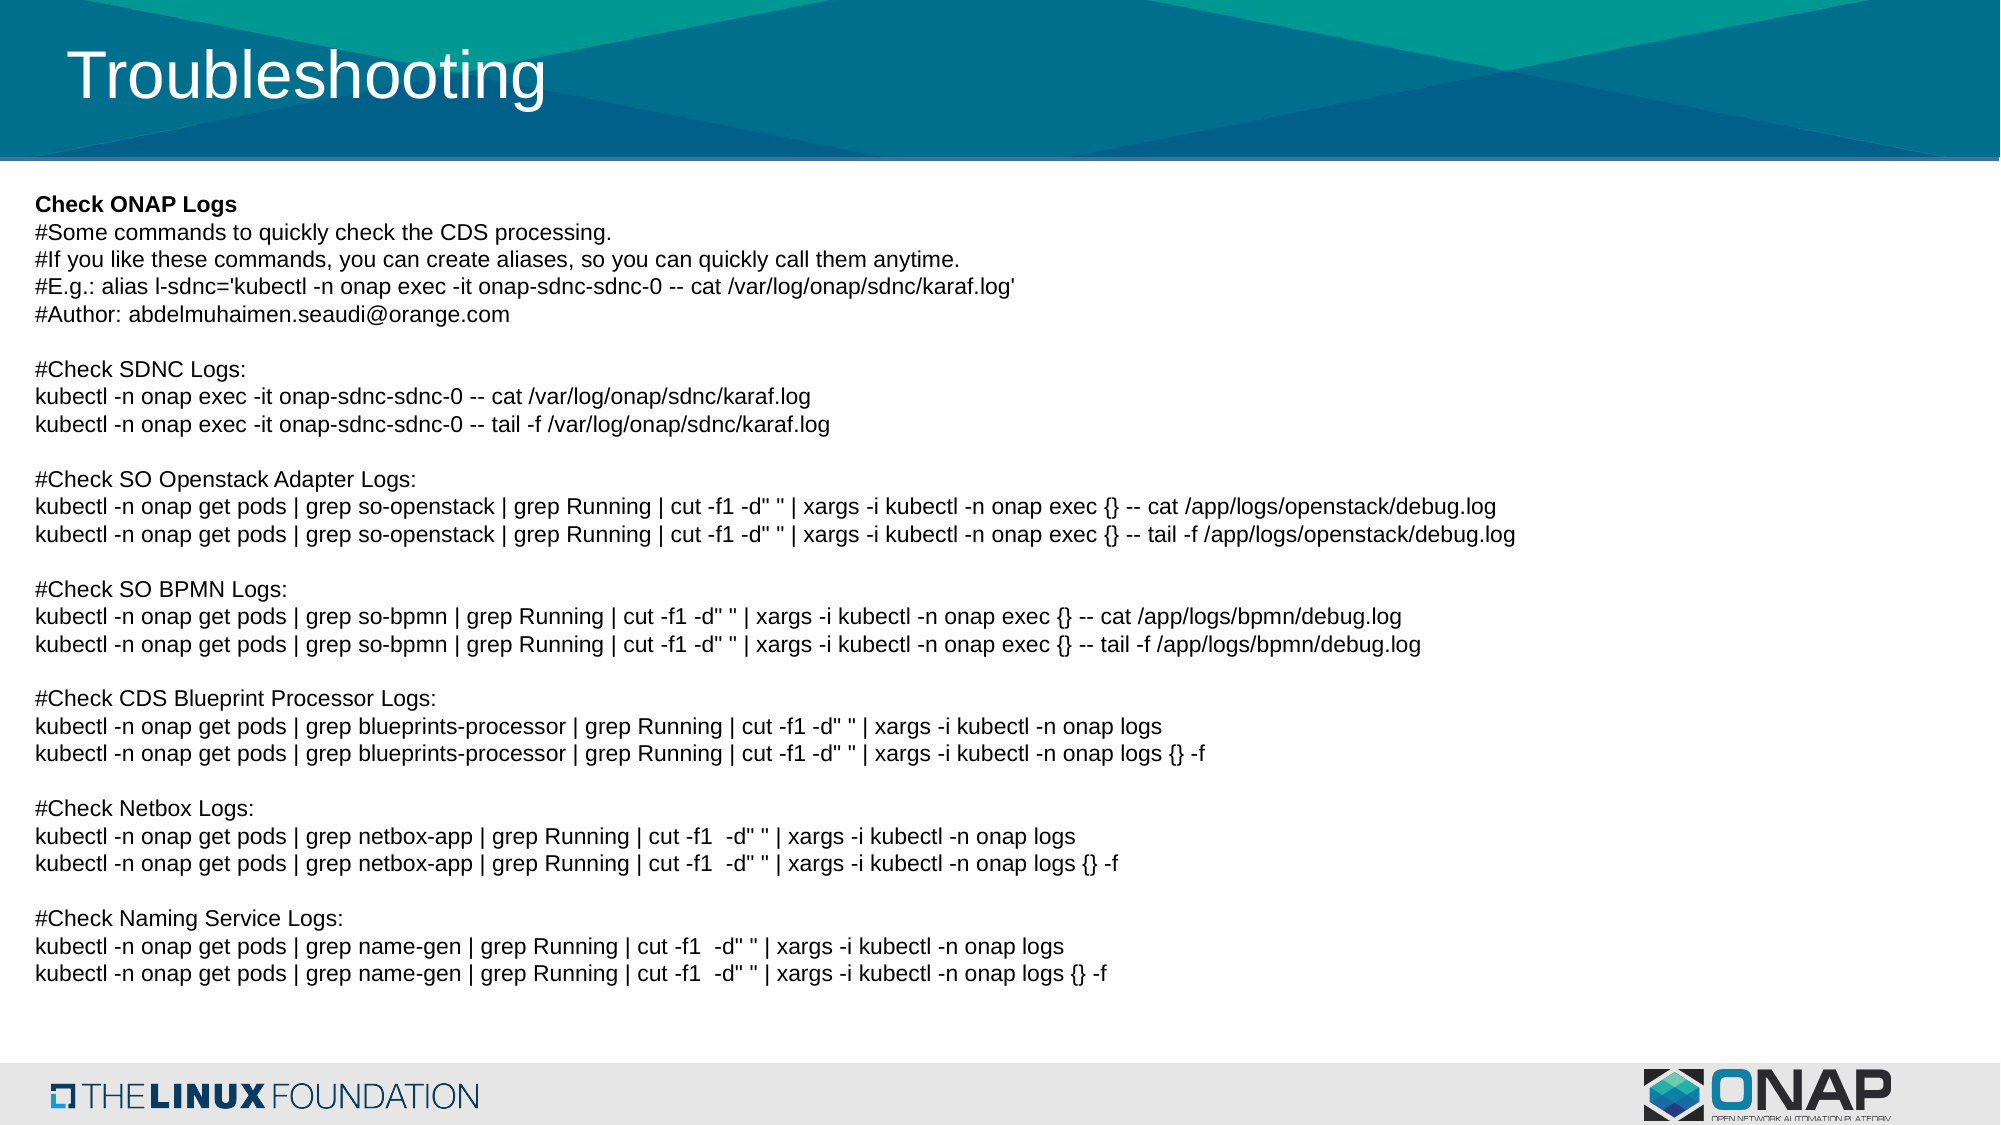

Troubleshooting
Check ONAP Logs
#Some commands to quickly check the CDS processing.
#If you like these commands, you can create aliases, so you can quickly call them anytime.
#E.g.: alias l-sdnc='kubectl -n onap exec -it onap-sdnc-sdnc-0 -- cat /var/log/onap/sdnc/karaf.log'
#Author: abdelmuhaimen.seaudi@orange.com

#Check SDNC Logs:
kubectl -n onap exec -it onap-sdnc-sdnc-0 -- cat /var/log/onap/sdnc/karaf.log
kubectl -n onap exec -it onap-sdnc-sdnc-0 -- tail -f /var/log/onap/sdnc/karaf.log

#Check SO Openstack Adapter Logs:
kubectl -n onap get pods | grep so-openstack | grep Running | cut -f1 -d" " | xargs -i kubectl -n onap exec {} -- cat /app/logs/openstack/debug.log
kubectl -n onap get pods | grep so-openstack | grep Running | cut -f1 -d" " | xargs -i kubectl -n onap exec {} -- tail -f /app/logs/openstack/debug.log

#Check SO BPMN Logs:
kubectl -n onap get pods | grep so-bpmn | grep Running | cut -f1 -d" " | xargs -i kubectl -n onap exec {} -- cat /app/logs/bpmn/debug.log
kubectl -n onap get pods | grep so-bpmn | grep Running | cut -f1 -d" " | xargs -i kubectl -n onap exec {} -- tail -f /app/logs/bpmn/debug.log

#Check CDS Blueprint Processor Logs:
kubectl -n onap get pods | grep blueprints-processor | grep Running | cut -f1 -d" " | xargs -i kubectl -n onap logs
kubectl -n onap get pods | grep blueprints-processor | grep Running | cut -f1 -d" " | xargs -i kubectl -n onap logs {} -f

#Check Netbox Logs:
kubectl -n onap get pods | grep netbox-app | grep Running | cut -f1  -d" " | xargs -i kubectl -n onap logs
kubectl -n onap get pods | grep netbox-app | grep Running | cut -f1  -d" " | xargs -i kubectl -n onap logs {} -f

#Check Naming Service Logs:
kubectl -n onap get pods | grep name-gen | grep Running | cut -f1  -d" " | xargs -i kubectl -n onap logs
kubectl -n onap get pods | grep name-gen | grep Running | cut -f1  -d" " | xargs -i kubectl -n onap logs {} -f